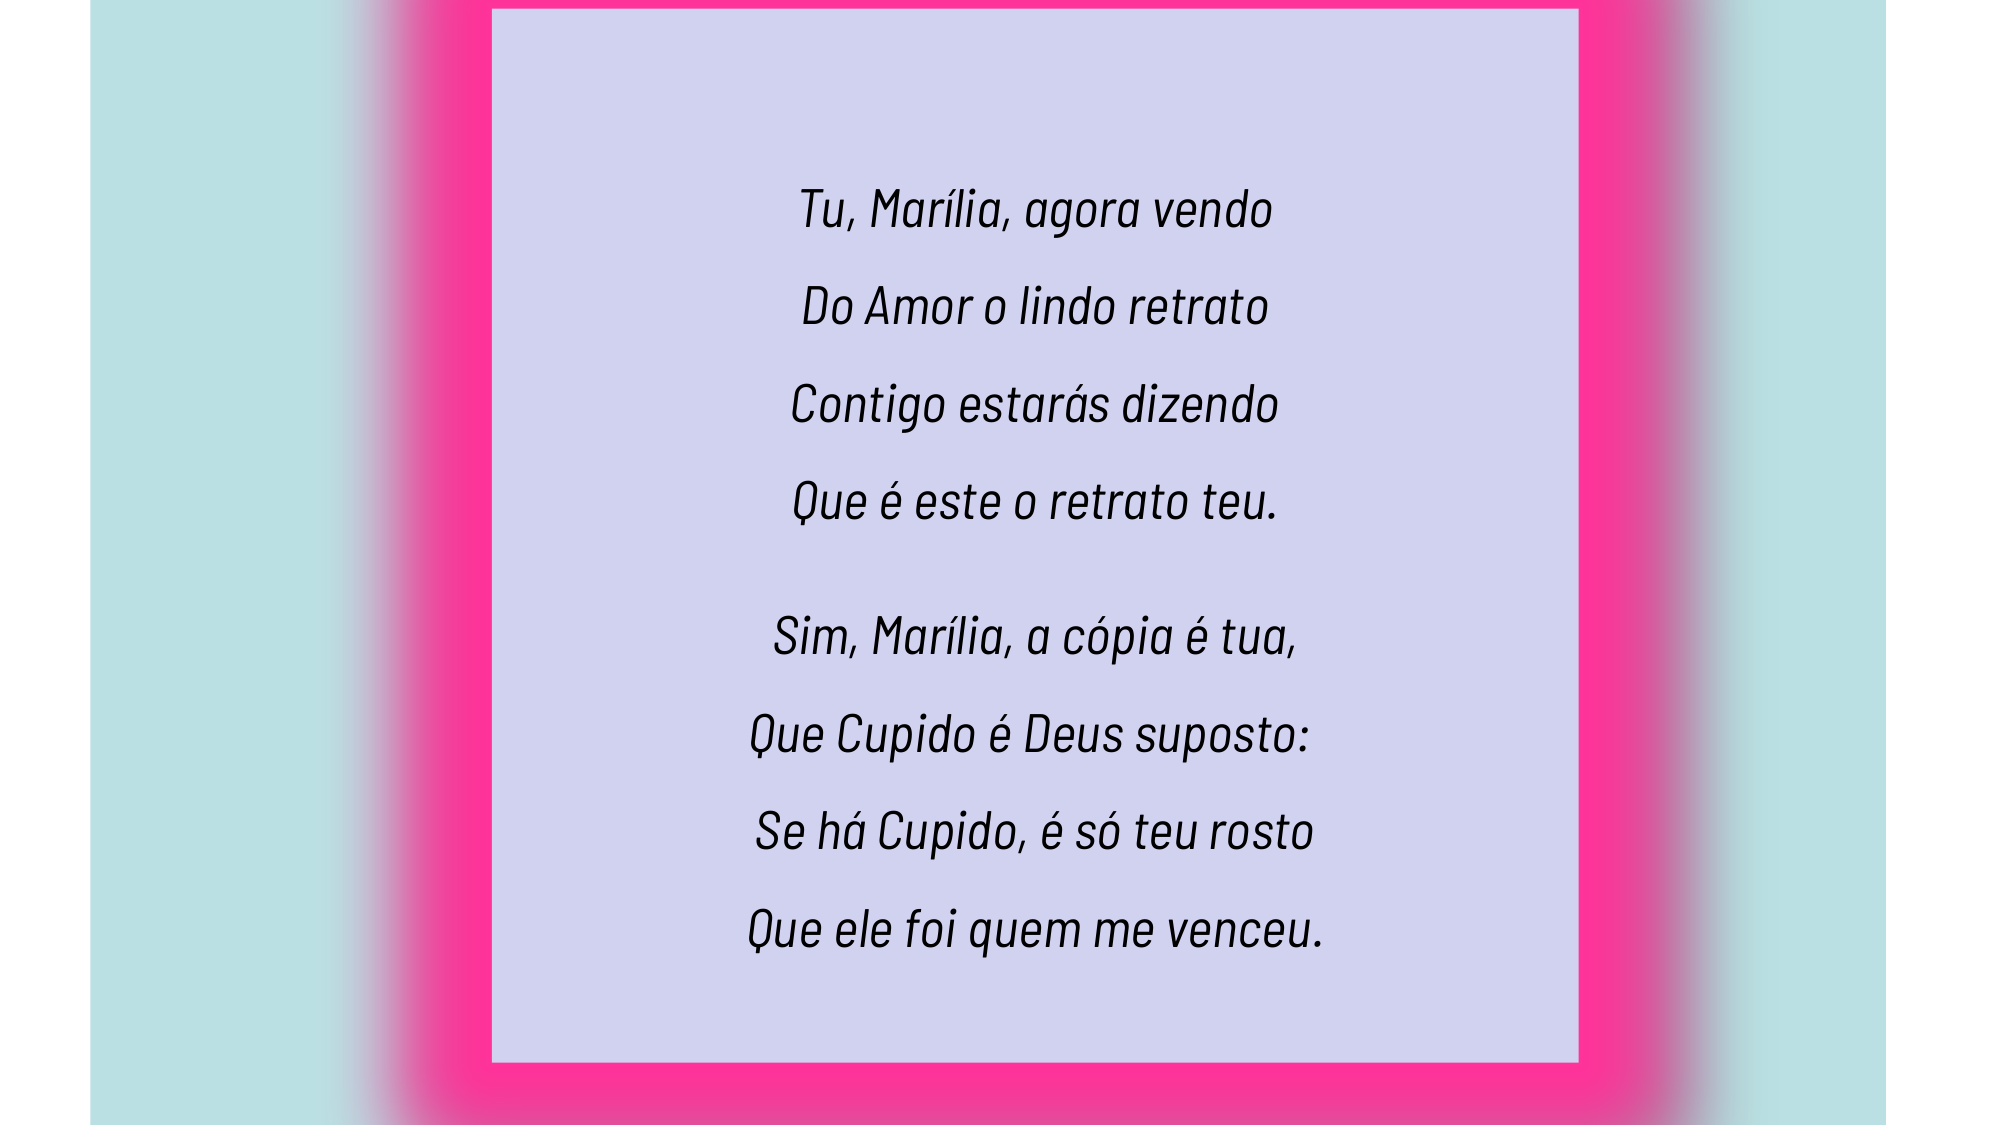

Tu, Marília, agora vendo
Do Amor o lindo retrato
Contigo estarás dizendo
Que é este o retrato teu.
Sim, Marília, a cópia é tua,
Que Cupido é Deus suposto:
Se há Cupido, é só teu rosto
Que ele foi quem me venceu.